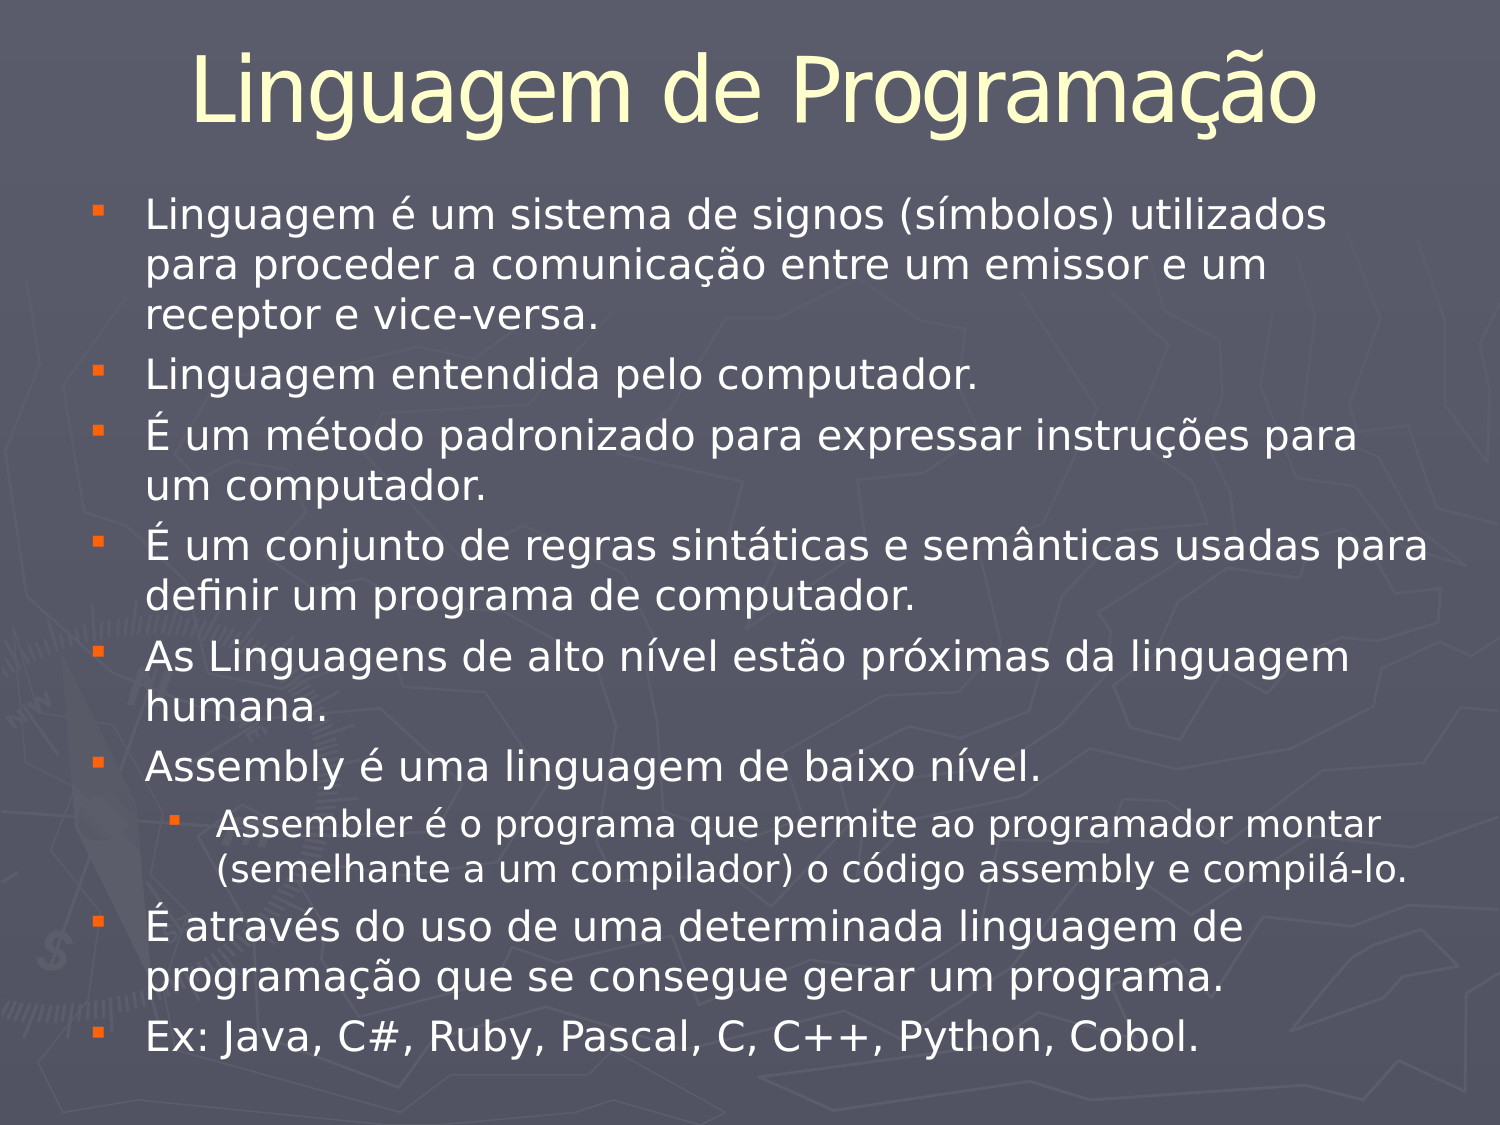

Linguagem de Programação
Linguagem é um sistema de signos (símbolos) utilizados para proceder a comunicação entre um emissor e um receptor e vice-versa.
Linguagem entendida pelo computador.
É um método padronizado para expressar instruções para um computador.
É um conjunto de regras sintáticas e semânticas usadas para definir um programa de computador.
As Linguagens de alto nível estão próximas da linguagem humana.
Assembly é uma linguagem de baixo nível.
Assembler é o programa que permite ao programador montar (semelhante a um compilador) o código assembly e compilá-lo.
É através do uso de uma determinada linguagem de programação que se consegue gerar um programa.
Ex: Java, C#, Ruby, Pascal, C, C++, Python, Cobol.